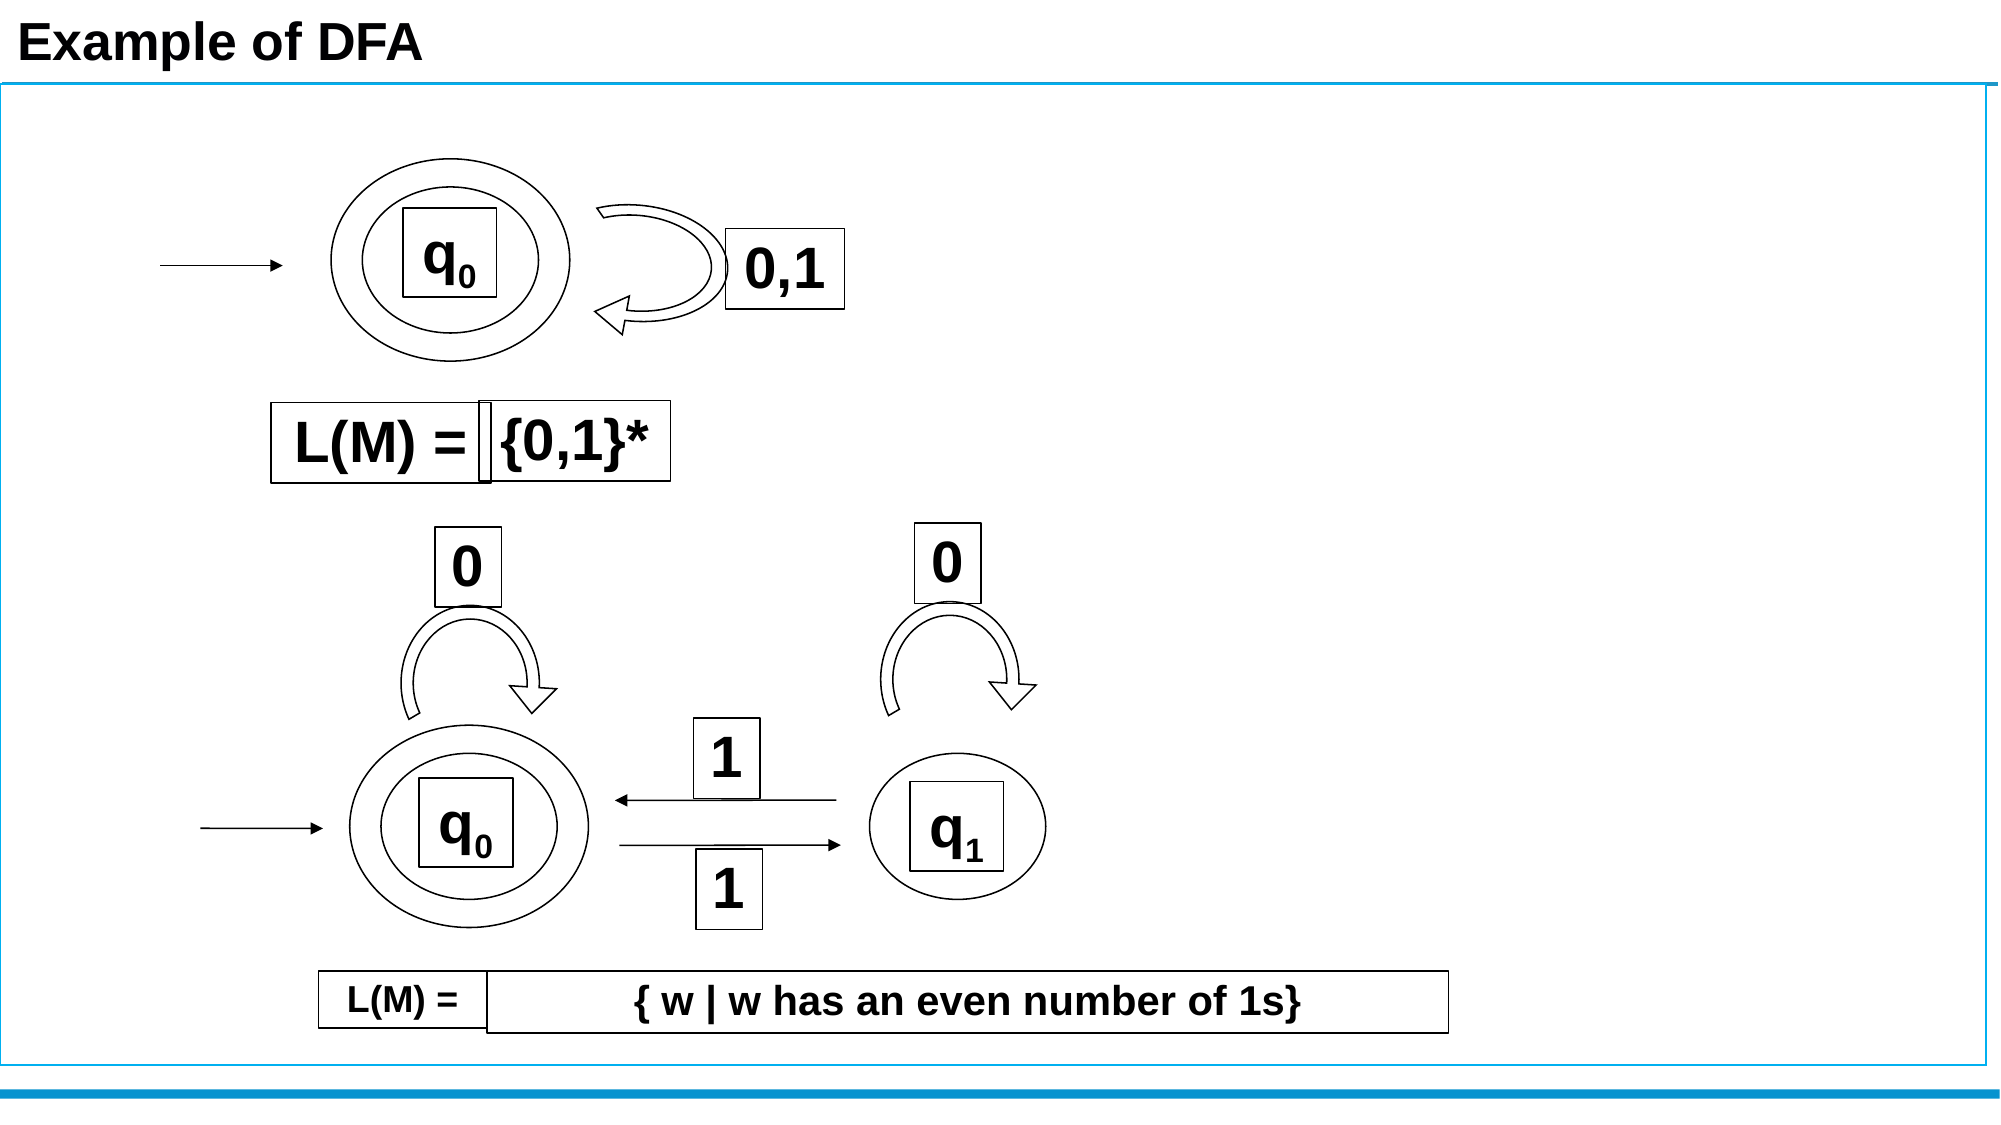

Example of DFA

0,1
q0

{0,1}*
L(M) =
0
0

1

q0
q1
1
L(M) =
{ w | w has an even number of 1s}